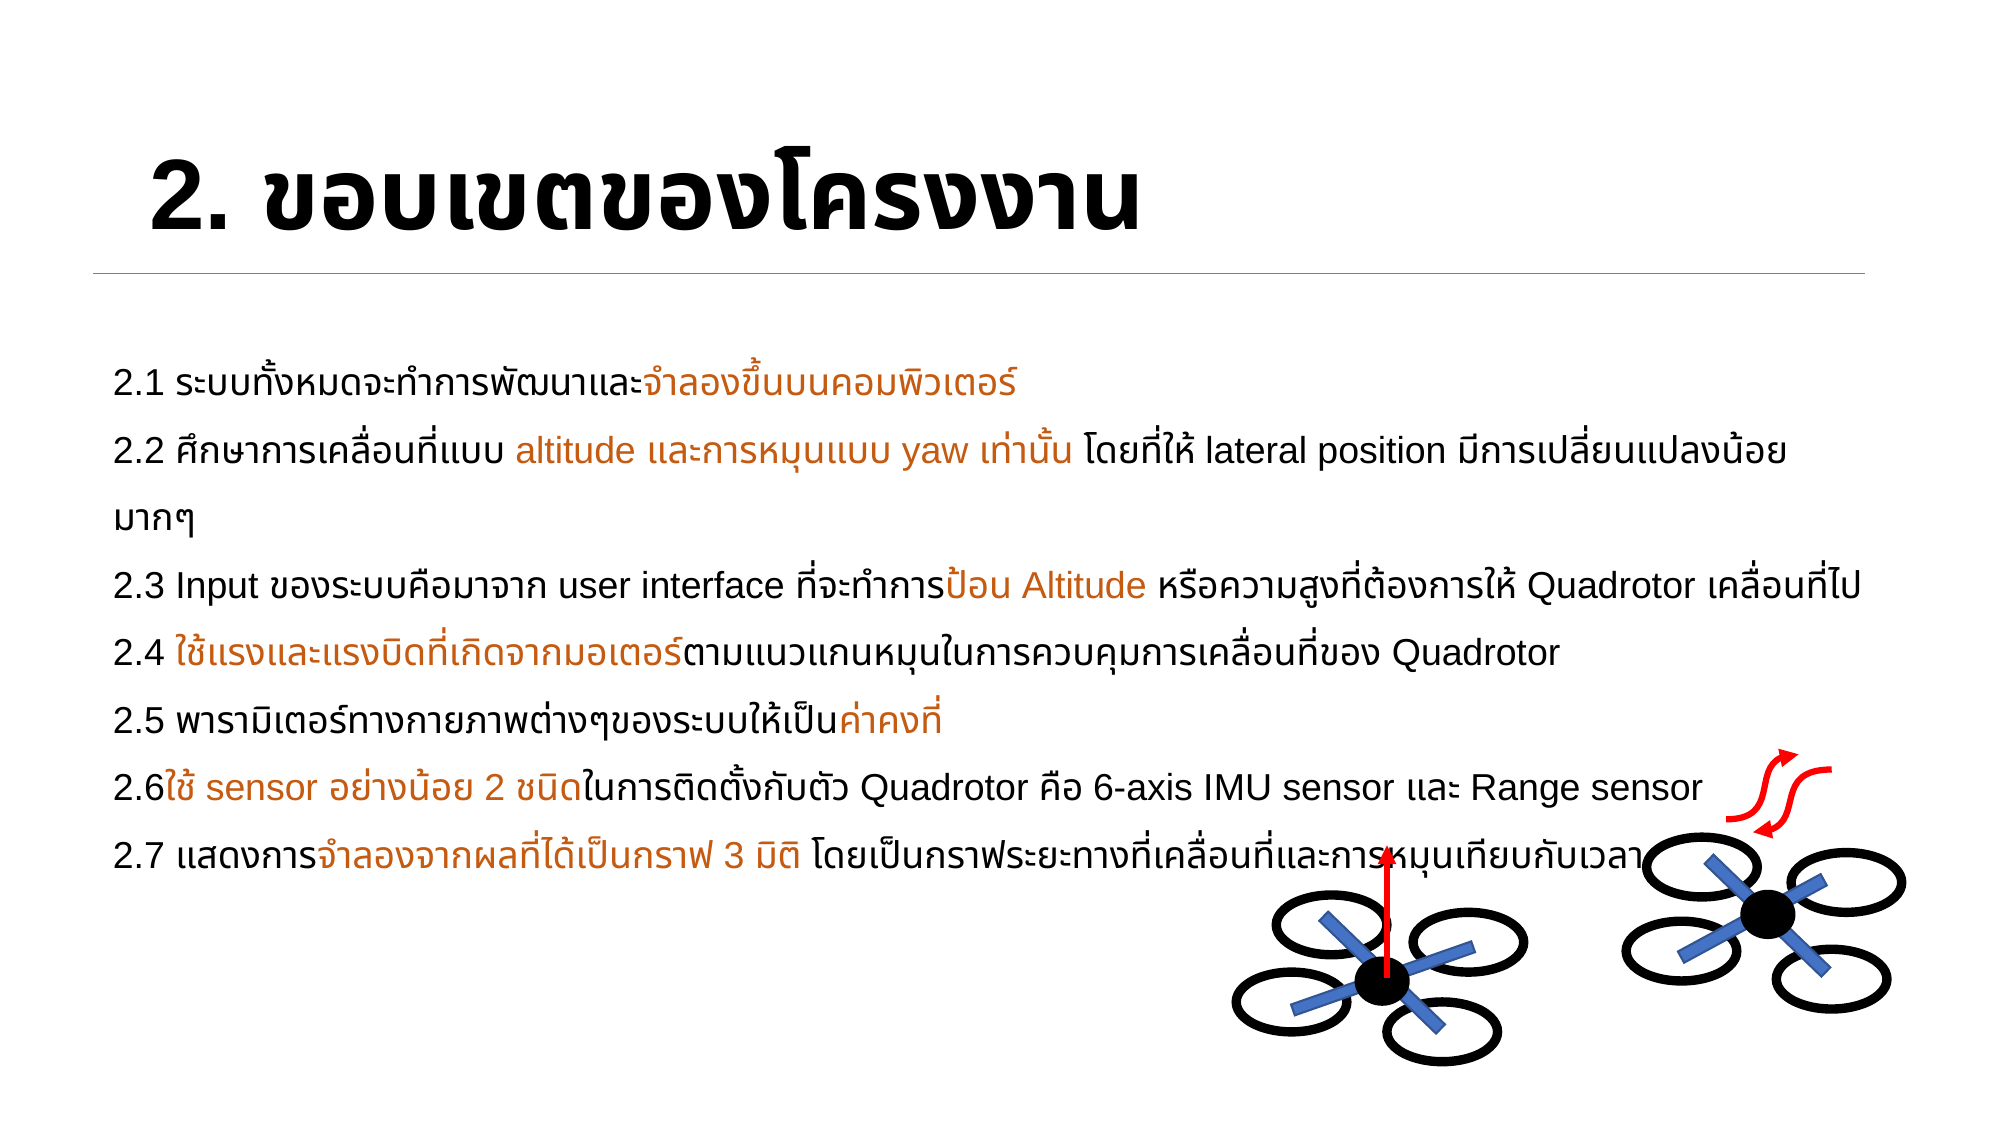

#
2. ขอบเขตของโครงงาน

2.1 ระบบทั้งหมดจะทำการพัฒนาและจำลองขึ้นบนคอมพิวเตอร์
2.2 ศึกษาการเคลื่อนที่แบบ altitude และการหมุนแบบ yaw เท่านั้น โดยที่ให้ lateral position มีการเปลี่ยนแปลงน้อยมากๆ
2.3 Input ของระบบคือมาจาก user interface ที่จะทำการป้อน Altitude หรือความสูงที่ต้องการให้ Quadrotor เคลื่อนที่ไป
2.4 ใช้แรงและแรงบิดที่เกิดจากมอเตอร์ตามแนวแกนหมุนในการควบคุมการเคลื่อนที่ของ Quadrotor
2.5 พารามิเตอร์ทางกายภาพต่างๆของระบบให้เป็นค่าคงที่
2.6ใช้ sensor อย่างน้อย 2 ชนิดในการติดตั้งกับตัว Quadrotor คือ 6-axis IMU sensor และ Range sensor
2.7 แสดงการจำลองจากผลที่ได้เป็นกราฟ 3 มิติ โดยเป็นกราฟระยะทางที่เคลื่อนที่และการหมุนเทียบกับเวลา